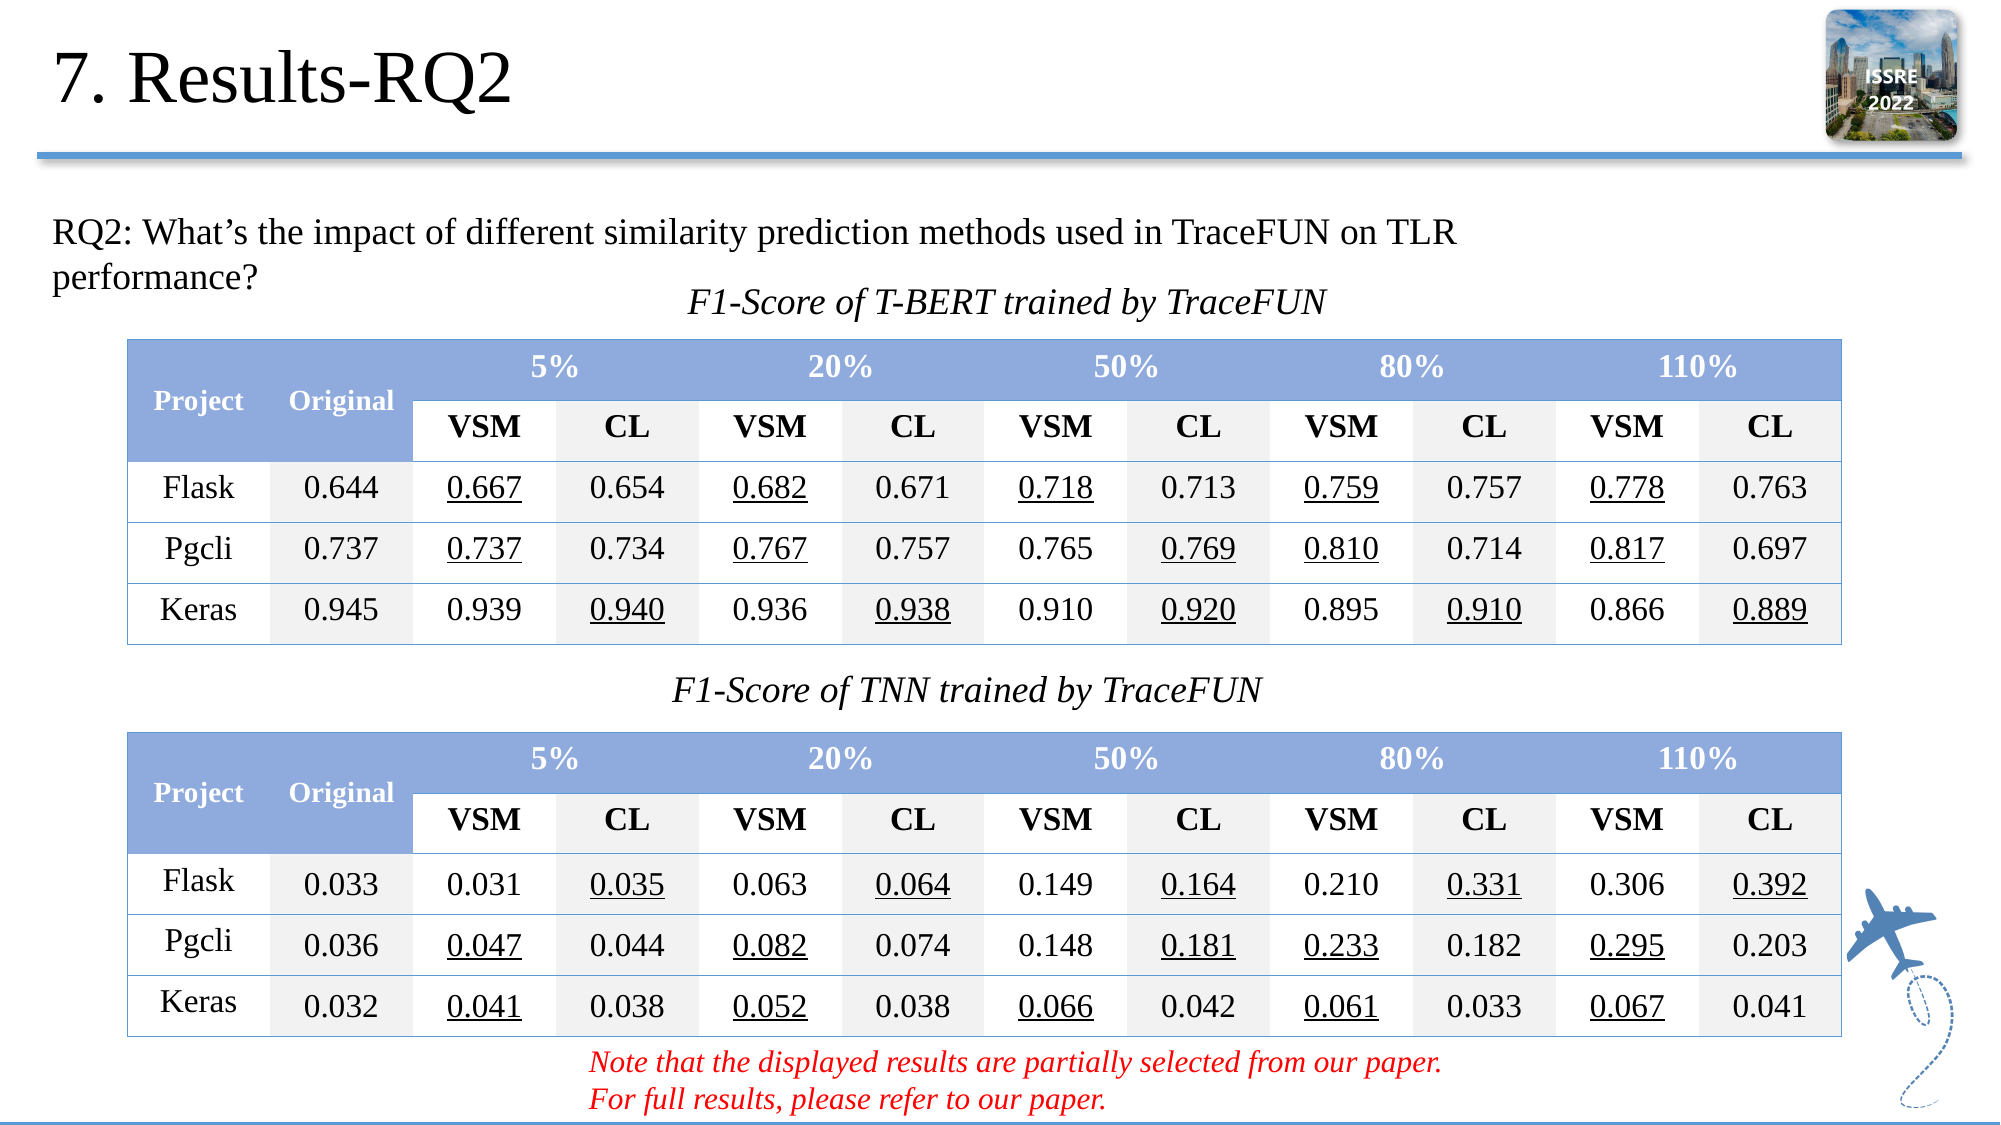

# 7. Results-RQ2
RQ2: What’s the impact of different similarity prediction methods used in TraceFUN on TLR performance?
F1-Score of T-BERT trained by TraceFUN
| Project | Original | 5% |  | 20% |  | 50% |  | 80% |  | 110% |  |
| --- | --- | --- | --- | --- | --- | --- | --- | --- | --- | --- | --- |
|  | Ori | VSM | CL | VSM | CL | VSM | CL | VSM | CL | VSM | CL |
| Flask | 0.644 | 0.667 | 0.654 | 0.682 | 0.671 | 0.718 | 0.713 | 0.759 | 0.757 | 0.778 | 0.763 |
| Pgcli | 0.737 | 0.737 | 0.734 | 0.767 | 0.757 | 0.765 | 0.769 | 0.810 | 0.714 | 0.817 | 0.697 |
| Keras | 0.945 | 0.939 | 0.940 | 0.936 | 0.938 | 0.910 | 0.920 | 0.895 | 0.910 | 0.866 | 0.889 |
F1-Score of TNN trained by TraceFUN
| Project | Original | 5% |  | 20% |  | 50% |  | 80% |  | 110% |  |
| --- | --- | --- | --- | --- | --- | --- | --- | --- | --- | --- | --- |
|  | Ori | VSM | CL | VSM | CL | VSM | CL | VSM | CL | VSM | CL |
| Flask | 0.033 | 0.031 | 0.035 | 0.063 | 0.064 | 0.149 | 0.164 | 0.210 | 0.331 | 0.306 | 0.392 |
| Pgcli | 0.036 | 0.047 | 0.044 | 0.082 | 0.074 | 0.148 | 0.181 | 0.233 | 0.182 | 0.295 | 0.203 |
| Keras | 0.032 | 0.041 | 0.038 | 0.052 | 0.038 | 0.066 | 0.042 | 0.061 | 0.033 | 0.067 | 0.041 |
Note that the displayed results are partially selected from our paper.
For full results, please refer to our paper.